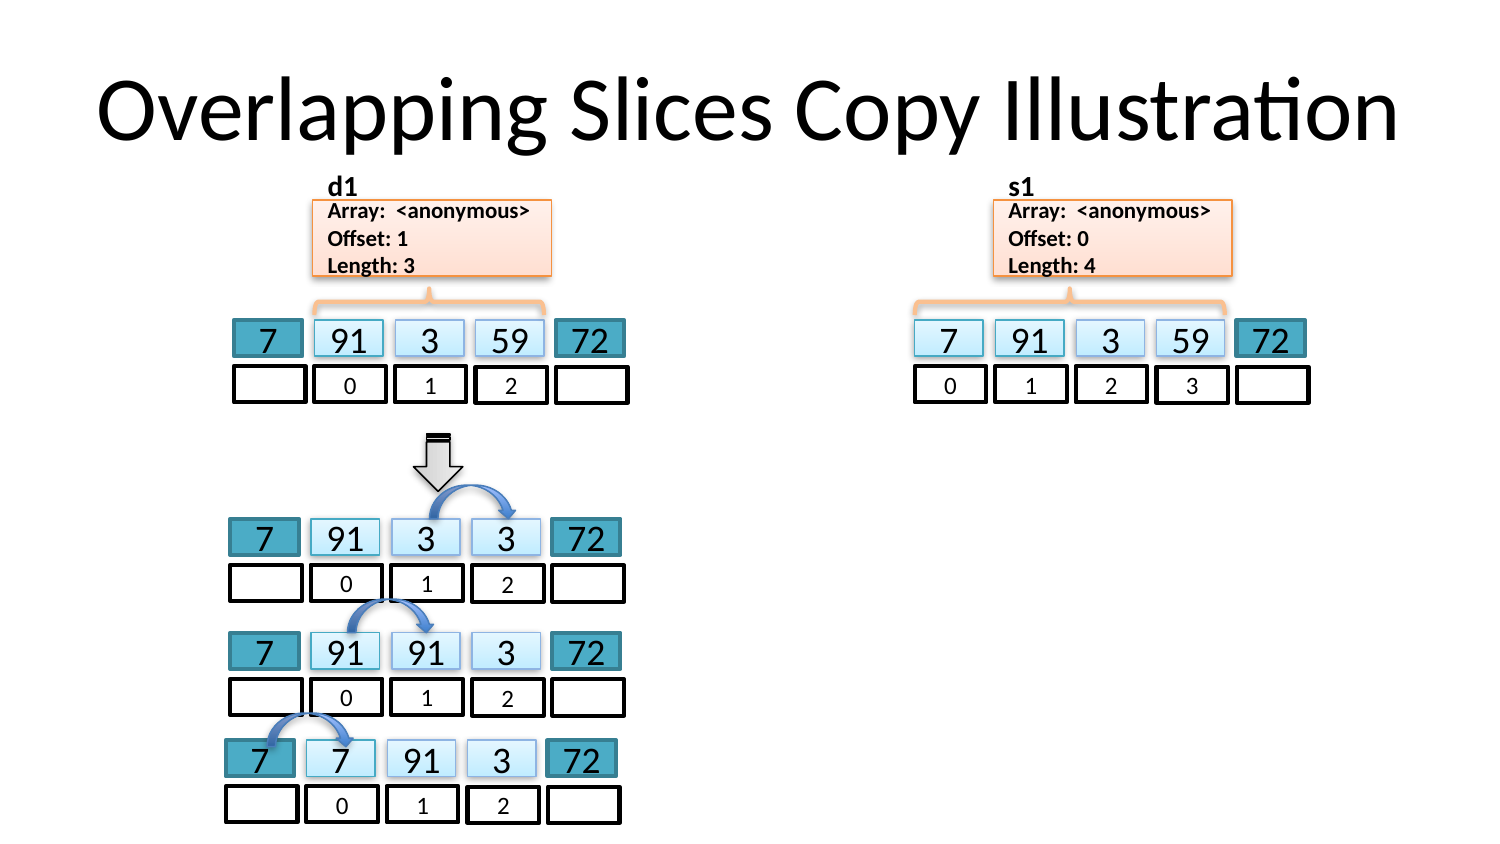

# Overlapping Slices Copy Illustration

d1

Array:  <anonymous>
Offset: 1
Length: 3
s1

Array:  <anonymous>
Offset: 0
Length: 4

7
91
3
59
72
7
91
3
59
72

0
1
0
1
2
2

3

7
91
3
3
72

0
1
2

7
91
91
3
72

0
1
2

7
7
91
3
72

0
1
2